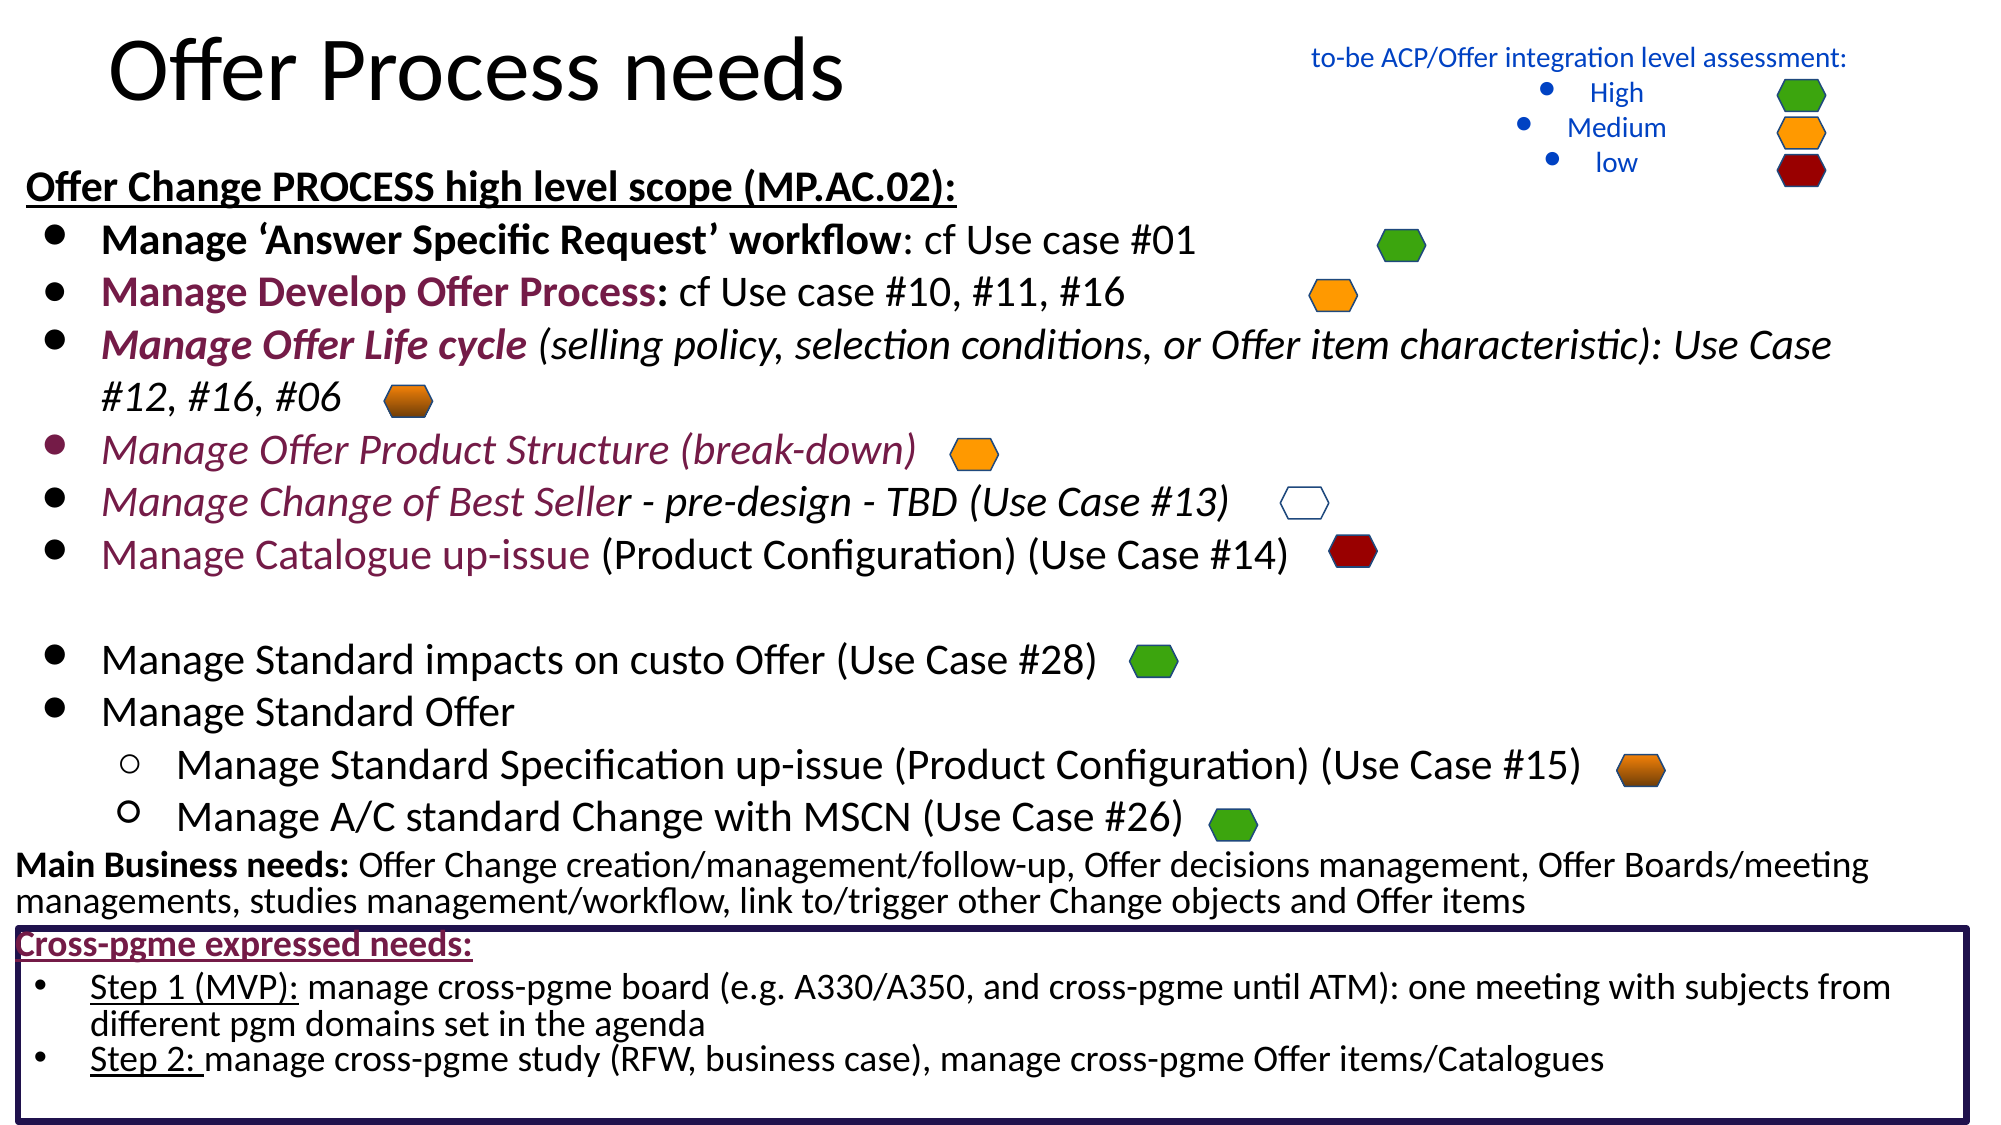

# Offer Process needs
to-be ACP/Offer integration level assessment:
High
Medium
low

Offer Change PROCESS high level scope (MP.AC.02):
Manage ‘Answer Specific Request’ workflow: cf Use case #01
Manage Develop Offer Process: cf Use case #10, #11, #16
Manage Offer Life cycle (selling policy, selection conditions, or Offer item characteristic): Use Case #12, #16, #06
Manage Offer Product Structure (break-down)
Manage Change of Best Seller - pre-design - TBD (Use Case #13)
Manage Catalogue up-issue (Product Configuration) (Use Case #14)

Manage Standard impacts on custo Offer (Use Case #28)
Manage Standard Offer
Manage Standard Specification up-issue (Product Configuration) (Use Case #15)
Manage A/C standard Change with MSCN (Use Case #26)

Main Business needs: Offer Change creation/management/follow-up, Offer decisions management, Offer Boards/meeting managements, studies management/workflow, link to/trigger other Change objects and Offer items
Cross-pgme expressed needs:
Step 1 (MVP): manage cross-pgme board (e.g. A330/A350, and cross-pgme until ATM): one meeting with subjects from different pgm domains set in the agenda
Step 2: manage cross-pgme study (RFW, business case), manage cross-pgme Offer items/Catalogues